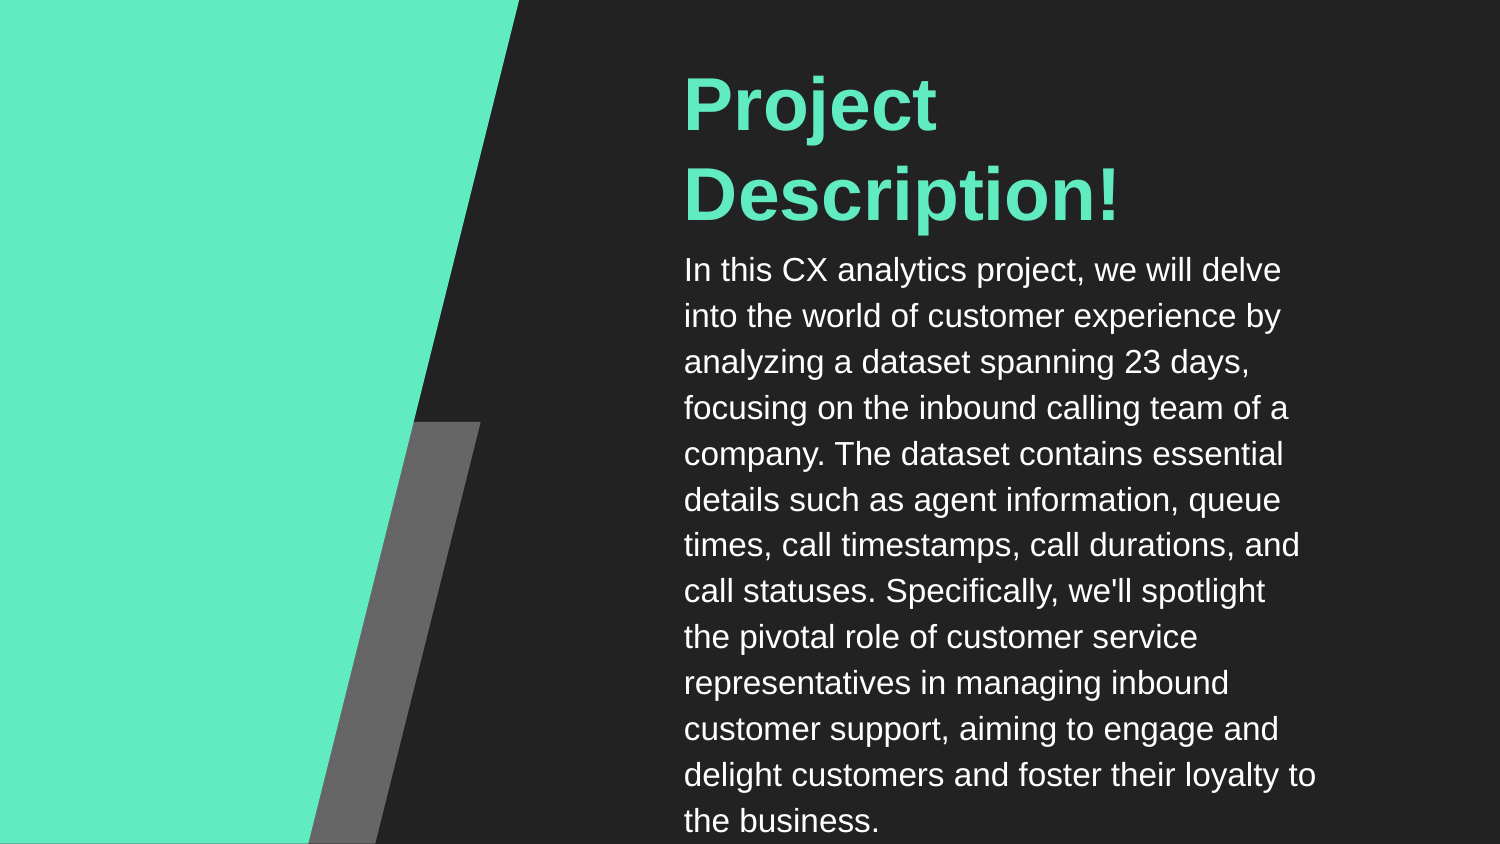

# Project Description!
In this CX analytics project, we will delve into the world of customer experience by analyzing a dataset spanning 23 days, focusing on the inbound calling team of a company. The dataset contains essential details such as agent information, queue times, call timestamps, call durations, and call statuses. Specifically, we'll spotlight the pivotal role of customer service representatives in managing inbound customer support, aiming to engage and delight customers and foster their loyalty to the business.